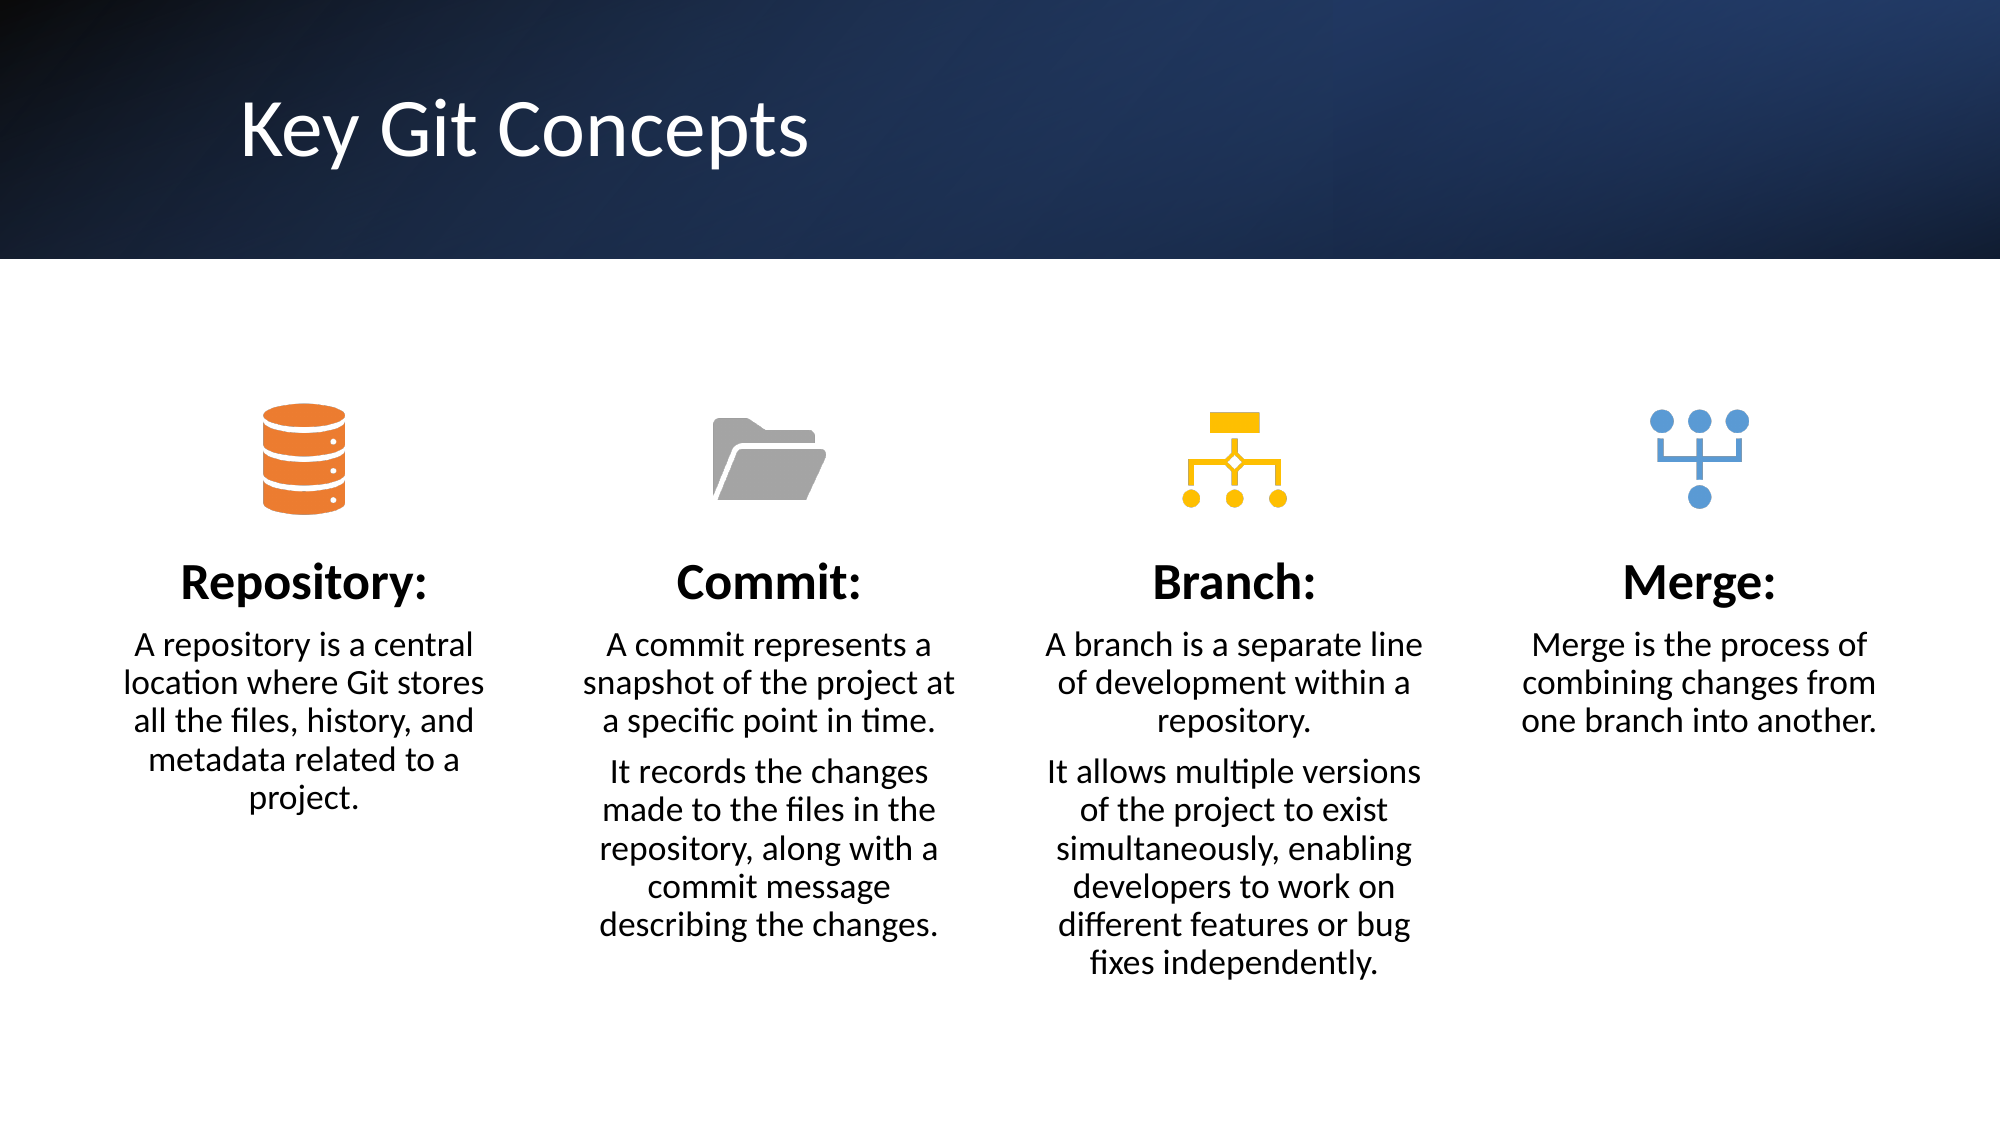

# Key Git Concepts
Repository:
A repository is a central location where Git stores all the files, history, and metadata related to a project.
Commit:
A commit represents a snapshot of the project at a specific point in time.
It records the changes made to the files in the repository, along with a commit message describing the changes.
Branch:
A branch is a separate line of development within a repository.
It allows multiple versions of the project to exist simultaneously, enabling developers to work on different features or bug fixes independently.
Merge:
Merge is the process of combining changes from one branch into another.